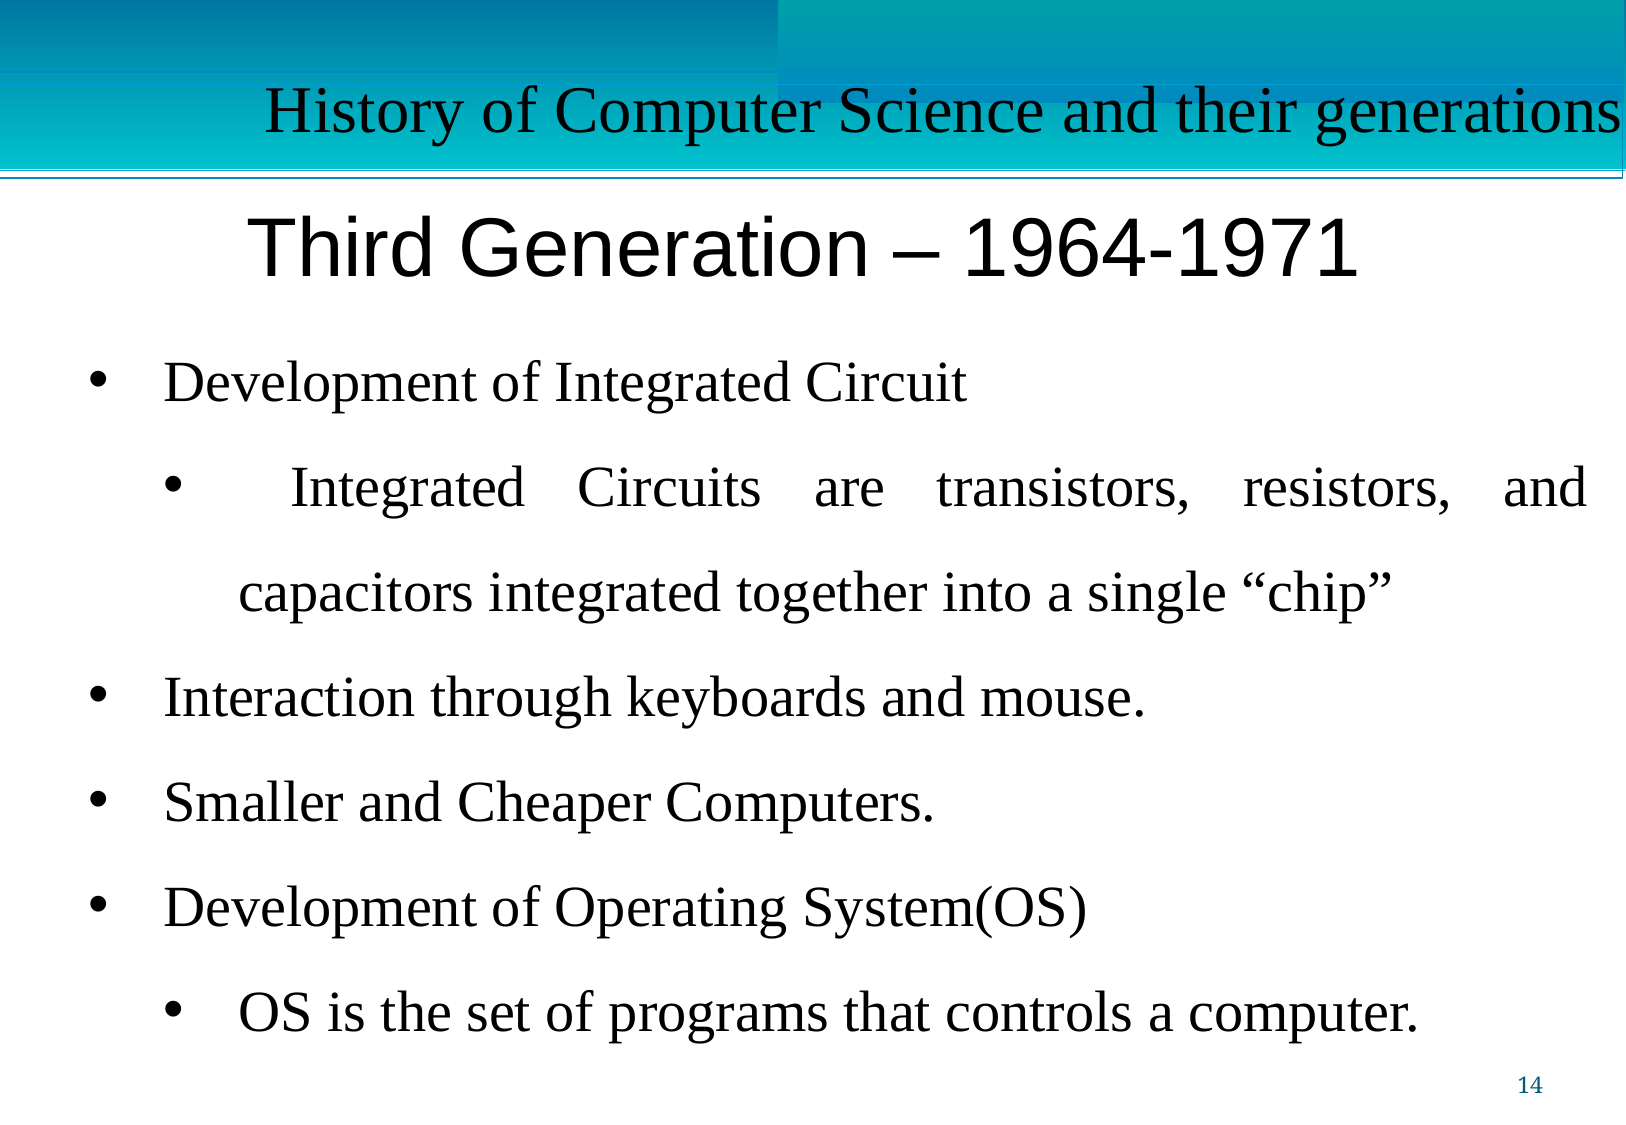

History of Computer Science and their generations.

Third Generation – 1964-1971

Development of Integrated Circuit
 Integrated Circuits are transistors, resistors, and capacitors integrated together into a single “chip”
Interaction through keyboards and mouse.
Smaller and Cheaper Computers.
Development of Operating System(OS)
OS is the set of programs that controls a computer.
14